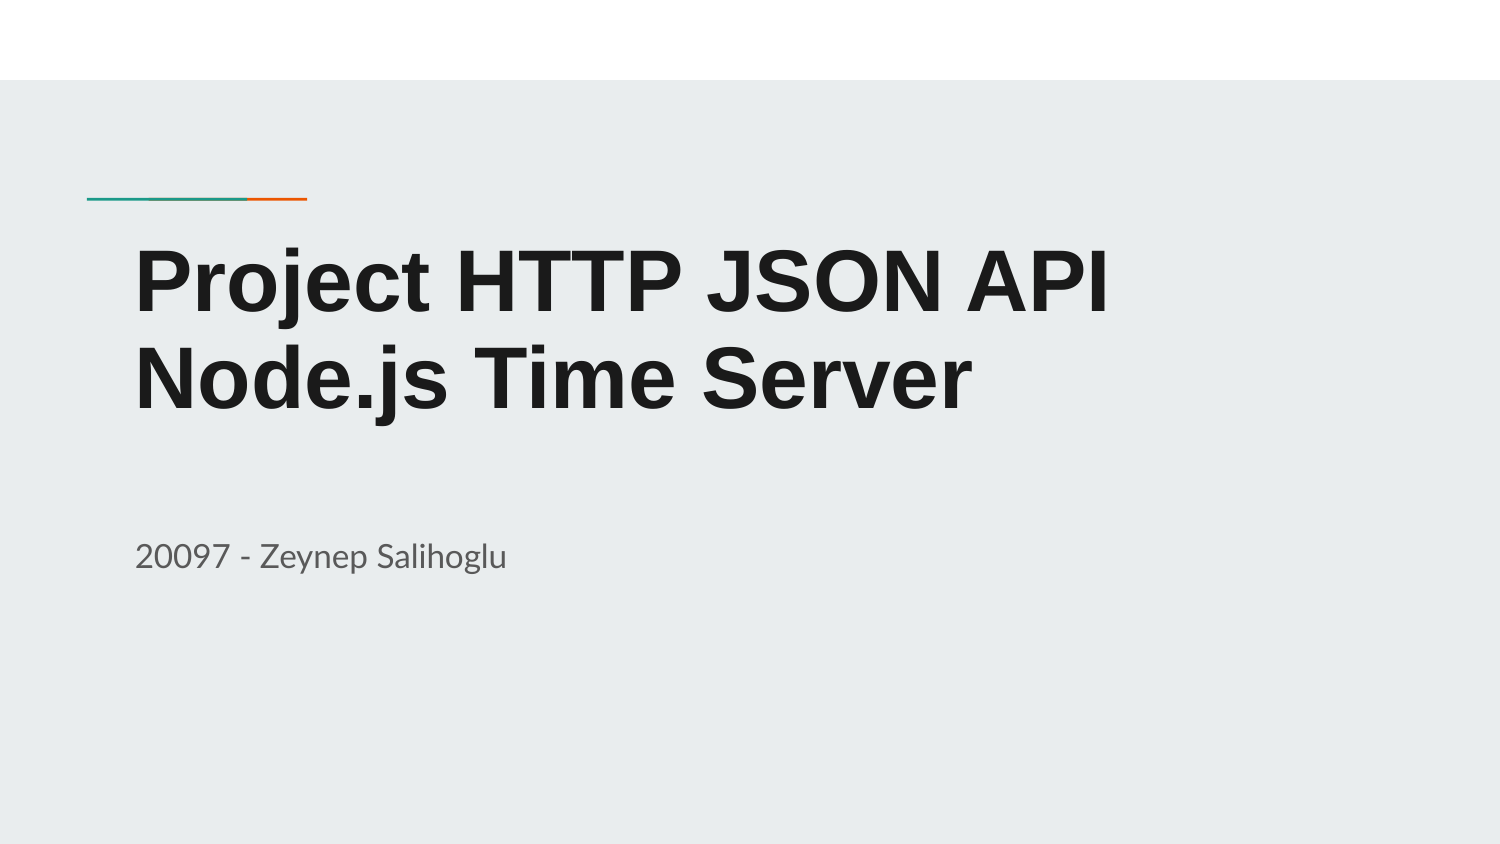

# Project HTTP JSON API Node.js Time Server
20097 - Zeynep Salihoglu